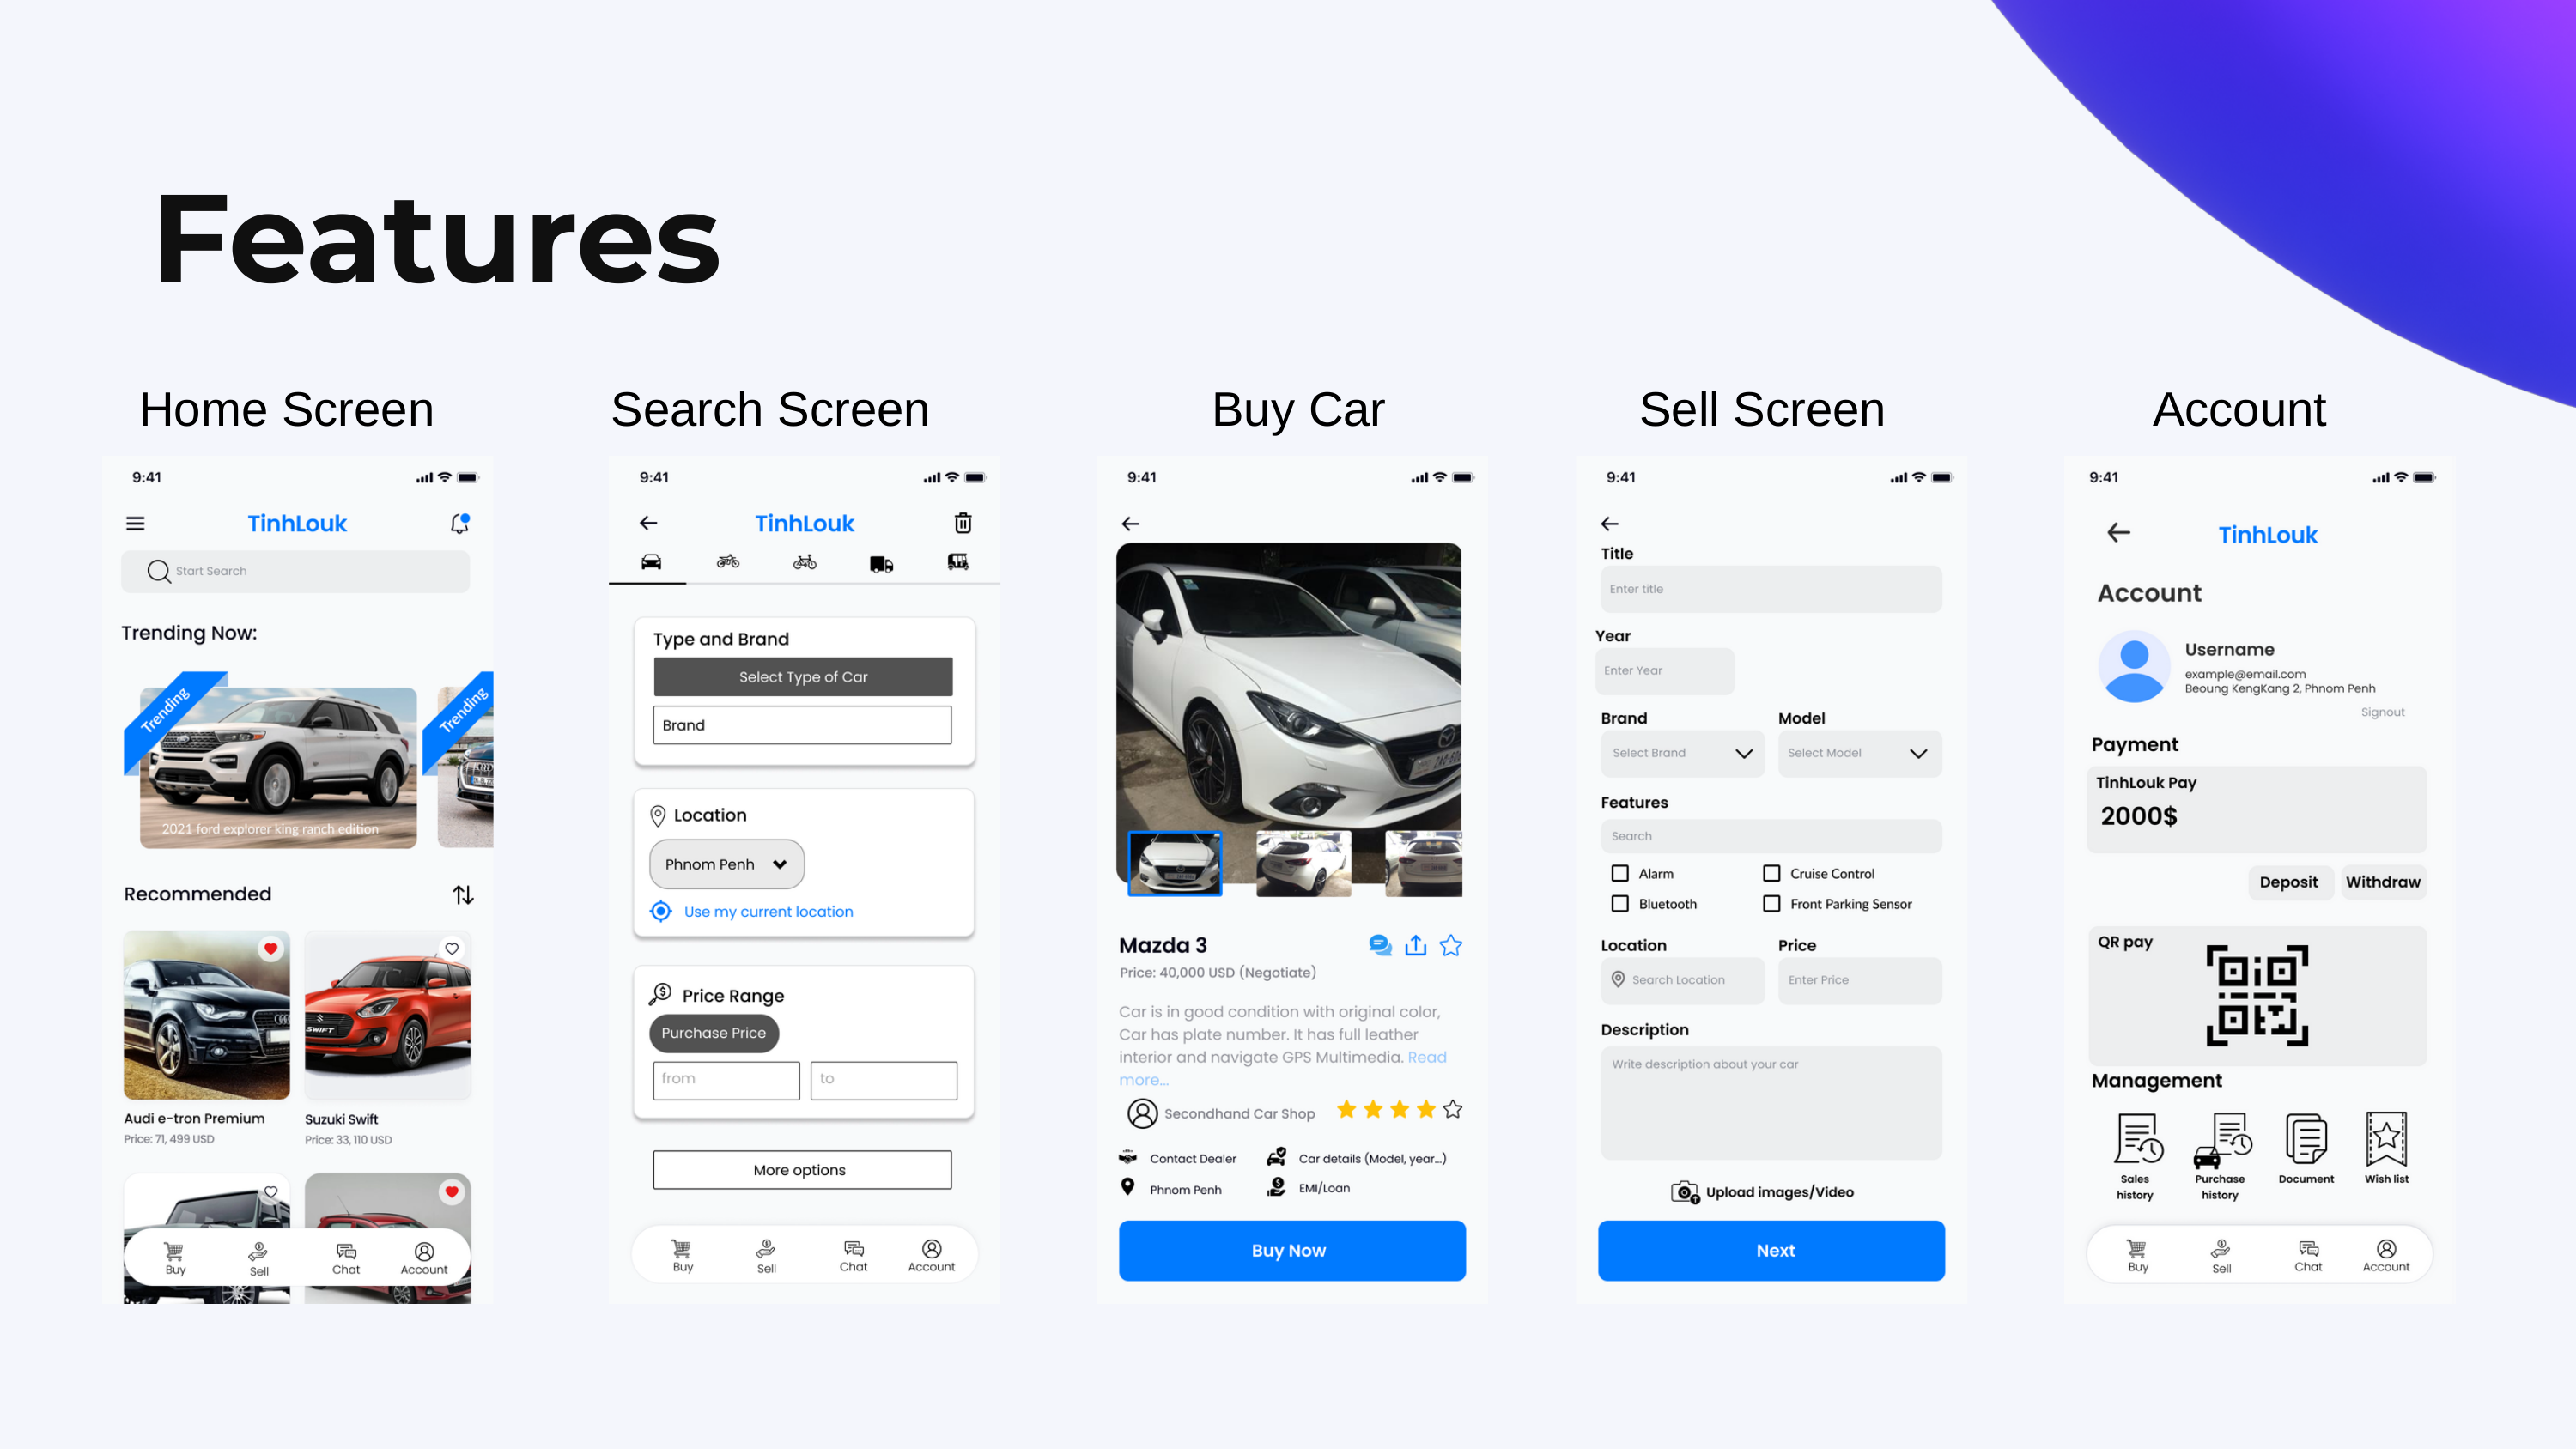

Features
Home Screen
Search Screen
Buy Car
Sell Screen
Account